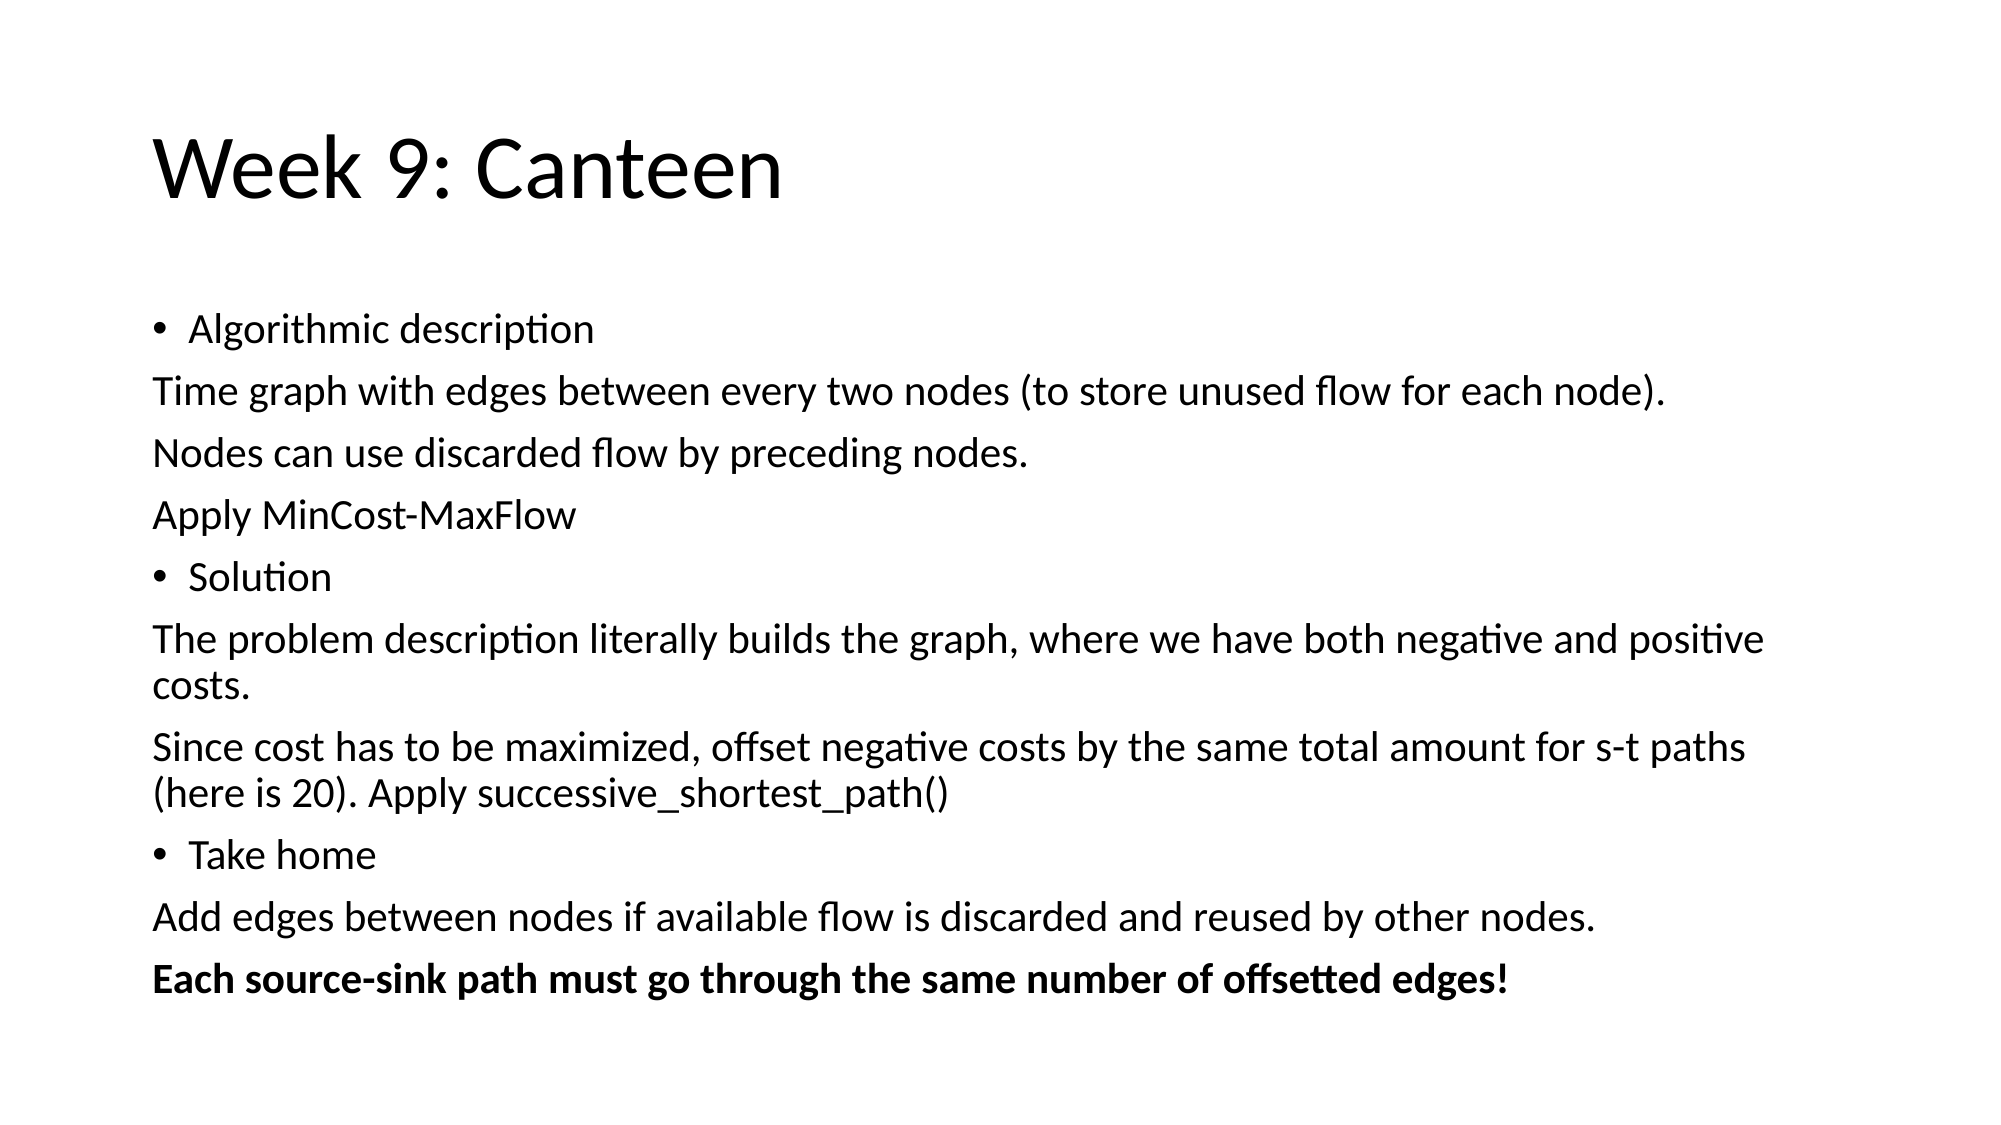

# Week 9: Canteen
Algorithmic description
Time graph with edges between every two nodes (to store unused flow for each node).
Nodes can use discarded flow by preceding nodes.
Apply MinCost-MaxFlow
Solution
The problem description literally builds the graph, where we have both negative and positive costs.
Since cost has to be maximized, offset negative costs by the same total amount for s-t paths (here is 20). Apply successive_shortest_path()
Take home
Add edges between nodes if available flow is discarded and reused by other nodes.
Each source-sink path must go through the same number of offsetted edges!